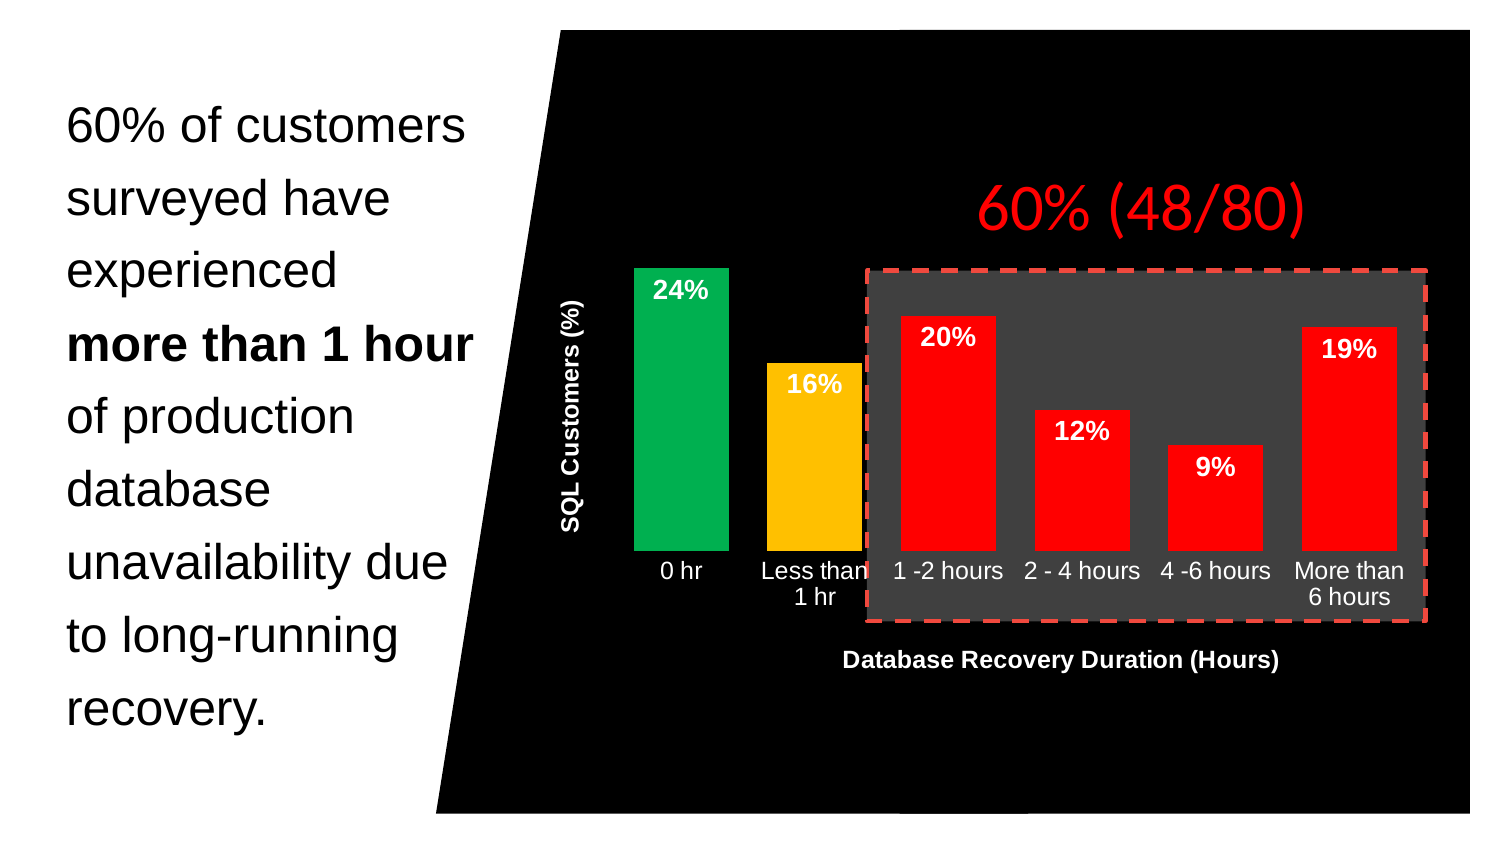

# 60% of customers surveyed have experienced more than 1 hour of production database unavailability due to long-running recovery.
 60% (48/80)

### Chart

| Category | % customers |
|---|---|
| 0 hr | 0.24 |
| Less than 1 hr | 0.16 |
| 1 -2 hours | 0.2 |
| 2 - 4 hours | 0.12 |
| 4 -6 hours | 0.09 |
| More than 6 hours | 0.19 |